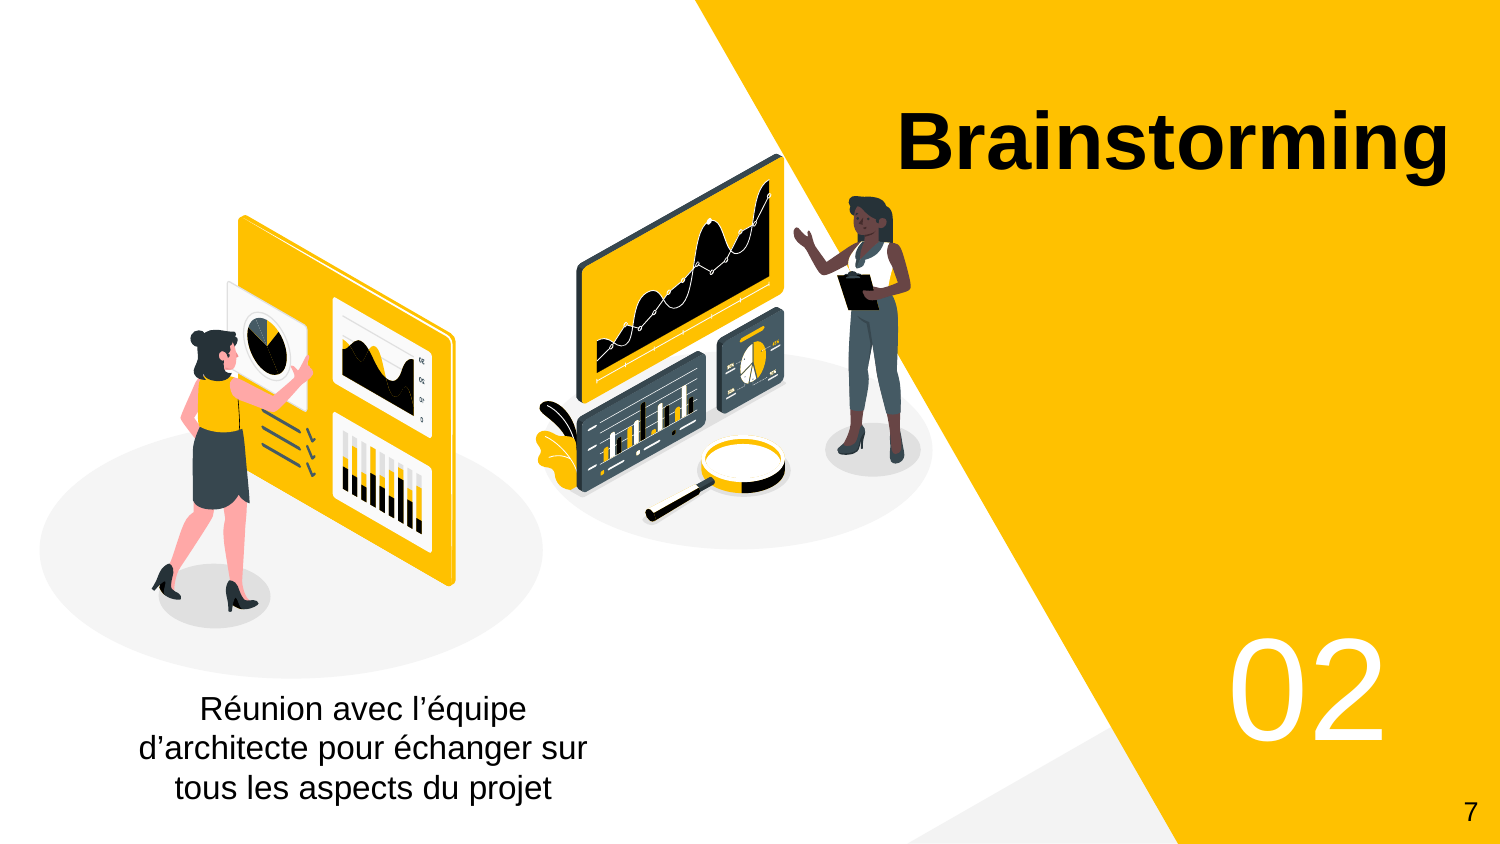

# Brainstorming

02
Réunion avec l’équipe d’architecte pour échanger sur tous les aspects du projet
7